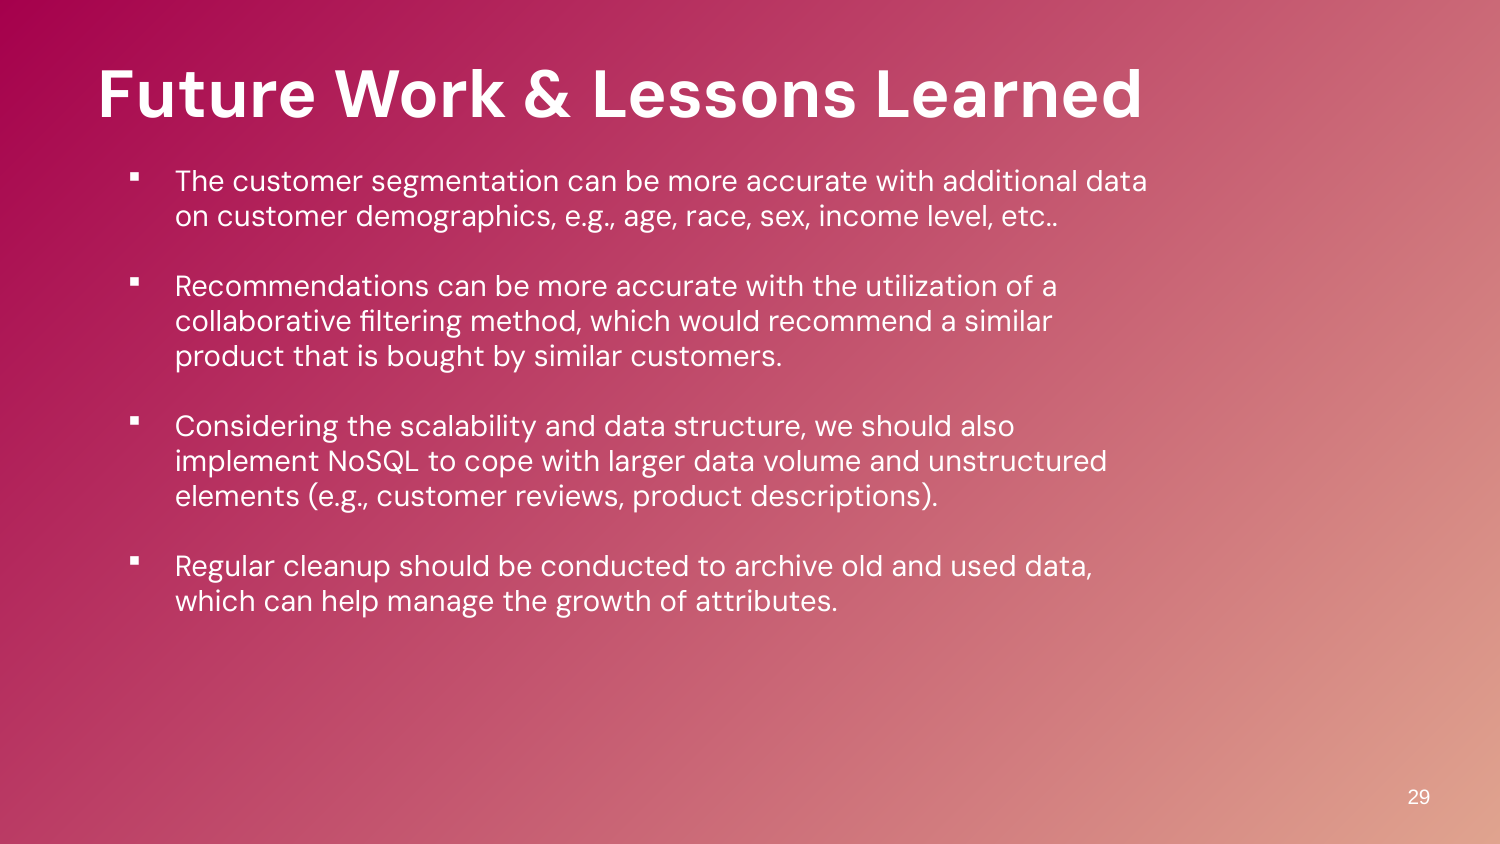

Future Work & Lessons Learned
The customer segmentation can be more accurate with additional data on customer demographics, e.g., age, race, sex, income level, etc..

Recommendations can be more accurate with the utilization of a collaborative filtering method, which would recommend a similar product that is bought by similar customers.

Considering the scalability and data structure, we should also implement NoSQL to cope with larger data volume and unstructured elements (e.g., customer reviews, product descriptions).

Regular cleanup should be conducted to archive old and used data, which can help manage the growth of attributes.
29